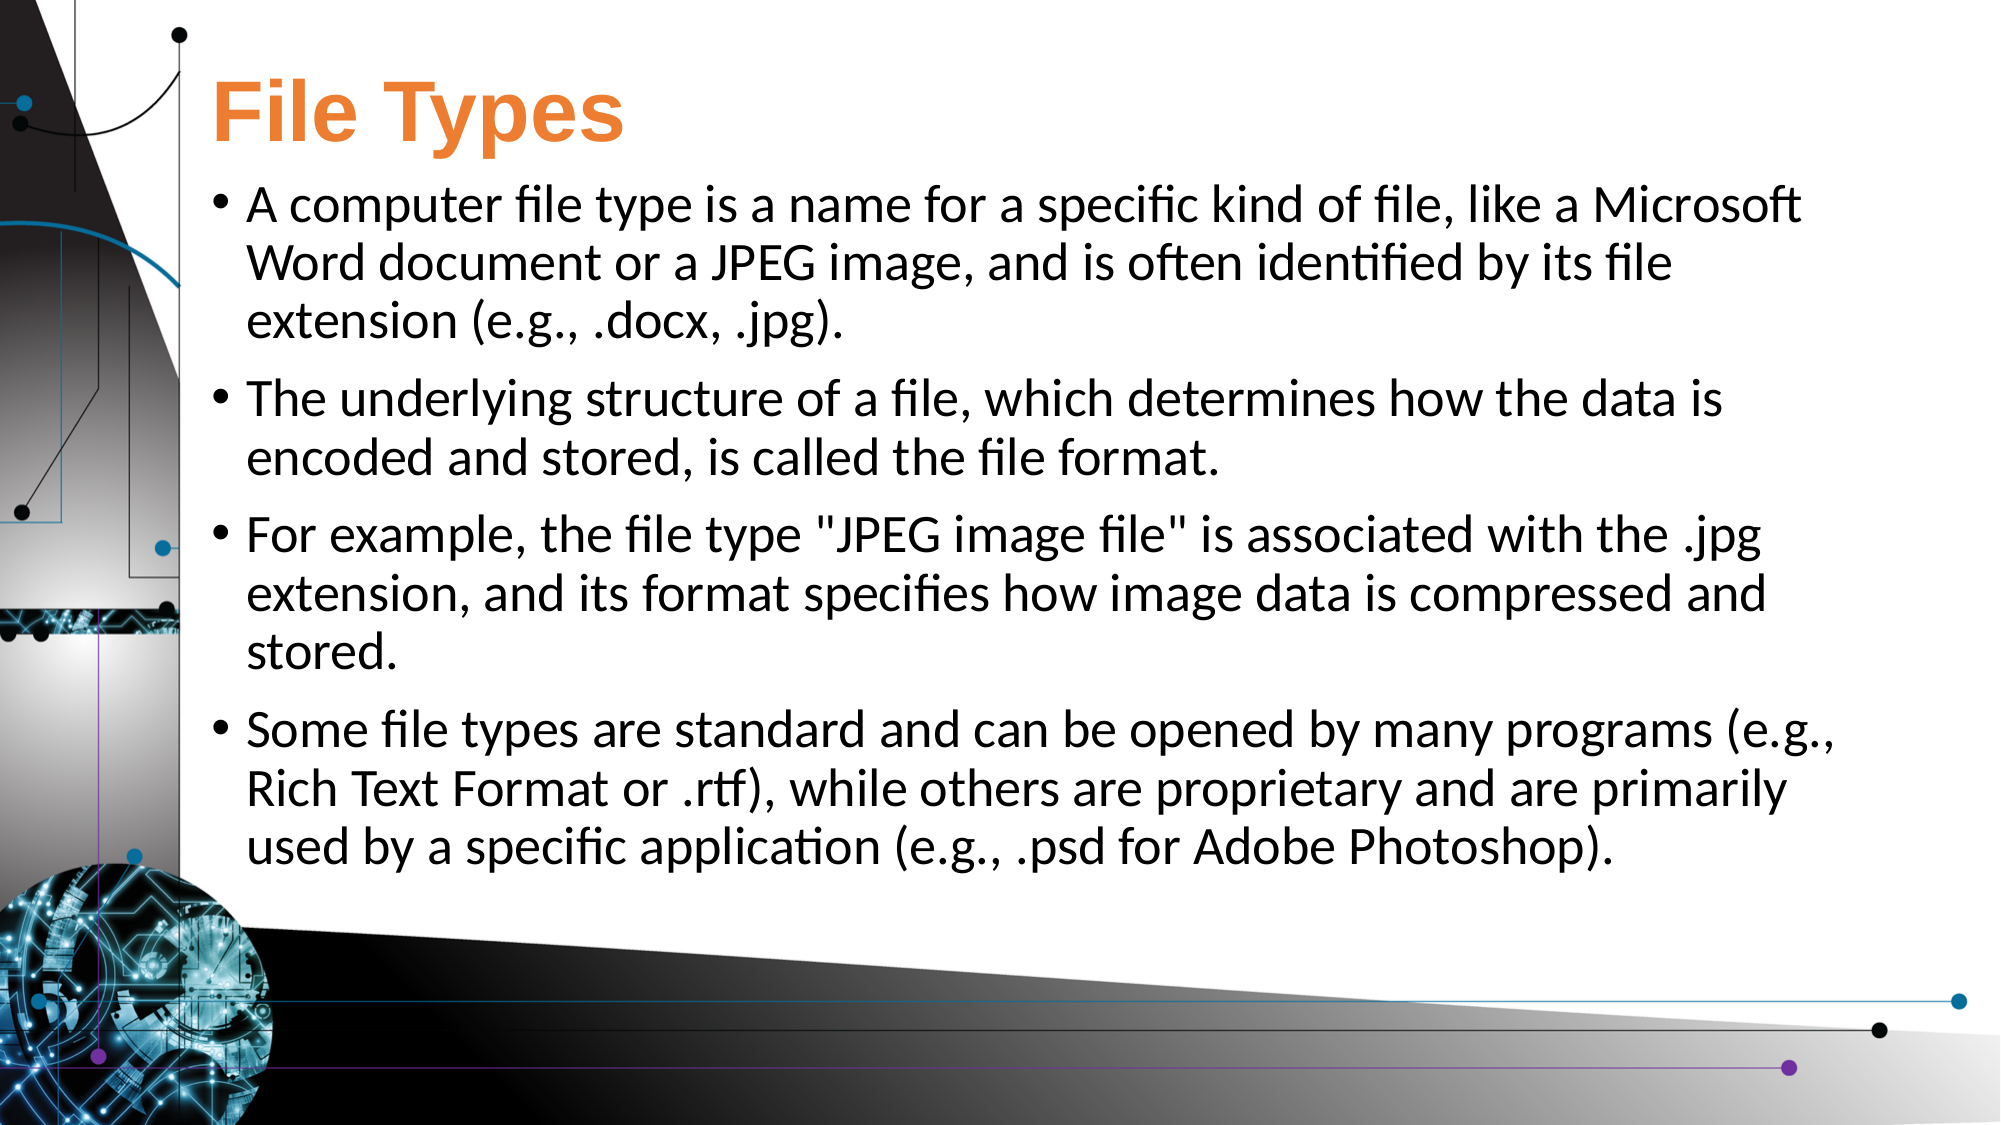

# File Types
A computer file type is a name for a specific kind of file, like a Microsoft Word document or a JPEG image, and is often identified by its file extension (e.g., .docx, .jpg).
The underlying structure of a file, which determines how the data is encoded and stored, is called the file format.
For example, the file type "JPEG image file" is associated with the .jpg extension, and its format specifies how image data is compressed and stored.
Some file types are standard and can be opened by many programs (e.g., Rich Text Format or .rtf), while others are proprietary and are primarily used by a specific application (e.g., .psd for Adobe Photoshop).